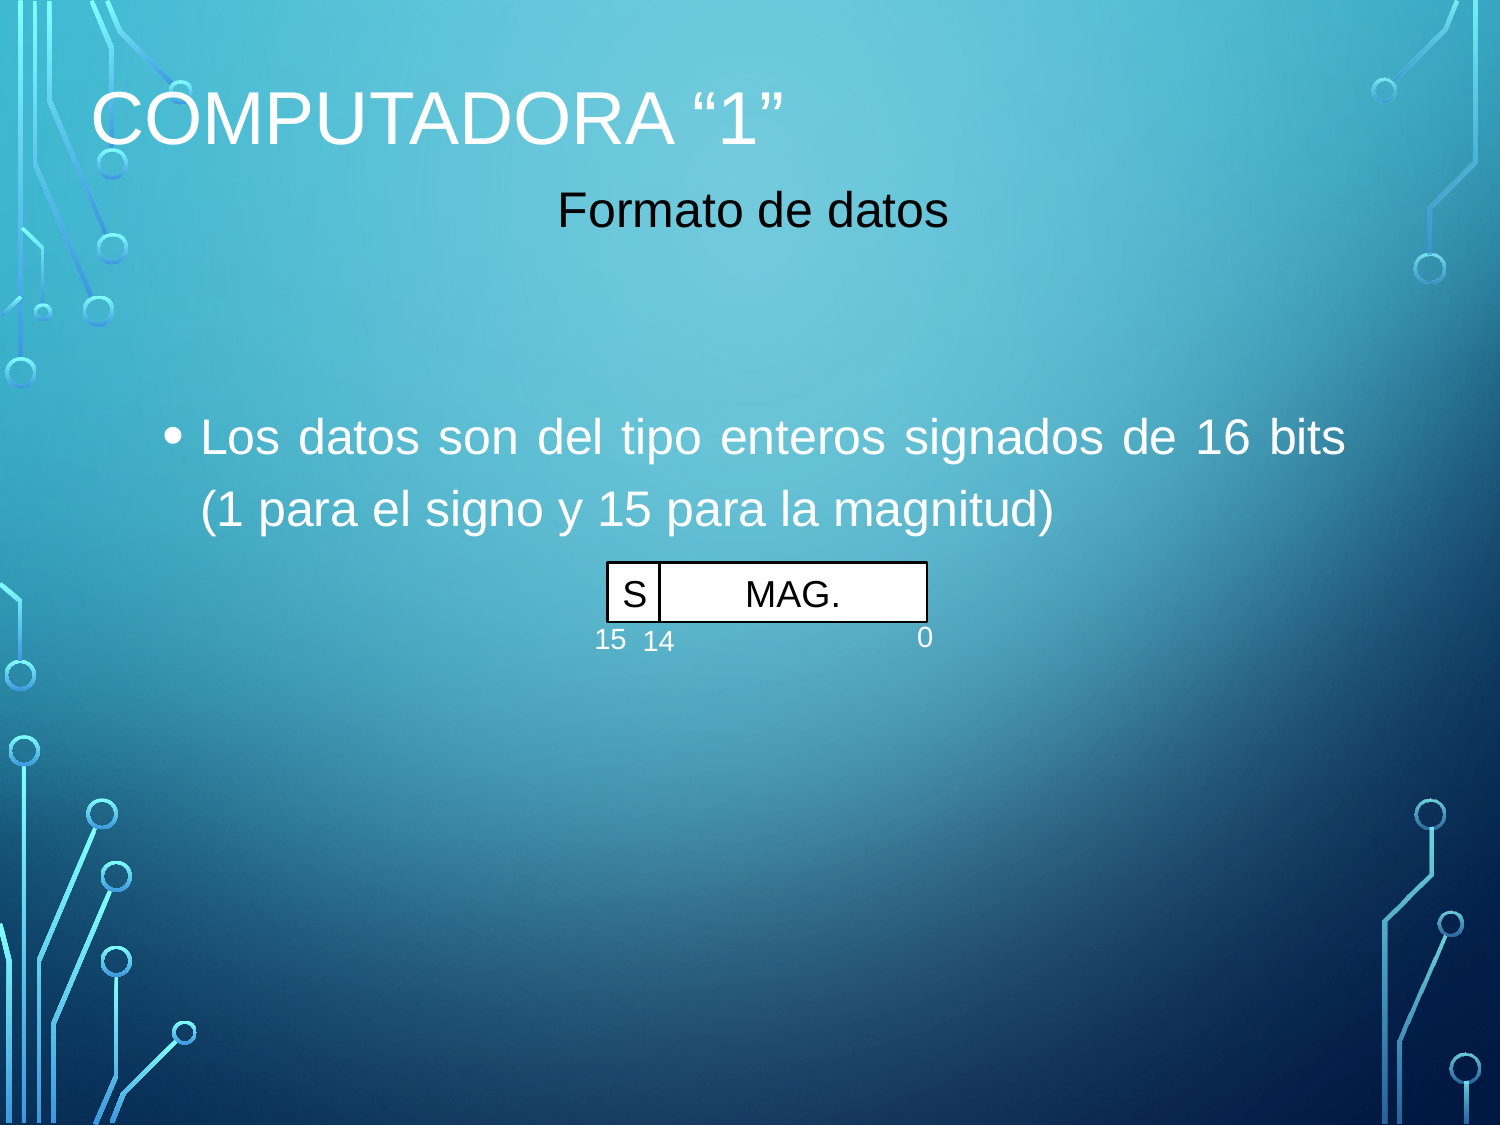

# Computadora “1”
Formato de datos
Los datos son del tipo enteros signados de 16 bits (1 para el signo y 15 para la magnitud)
S
MAG.
0
15
14